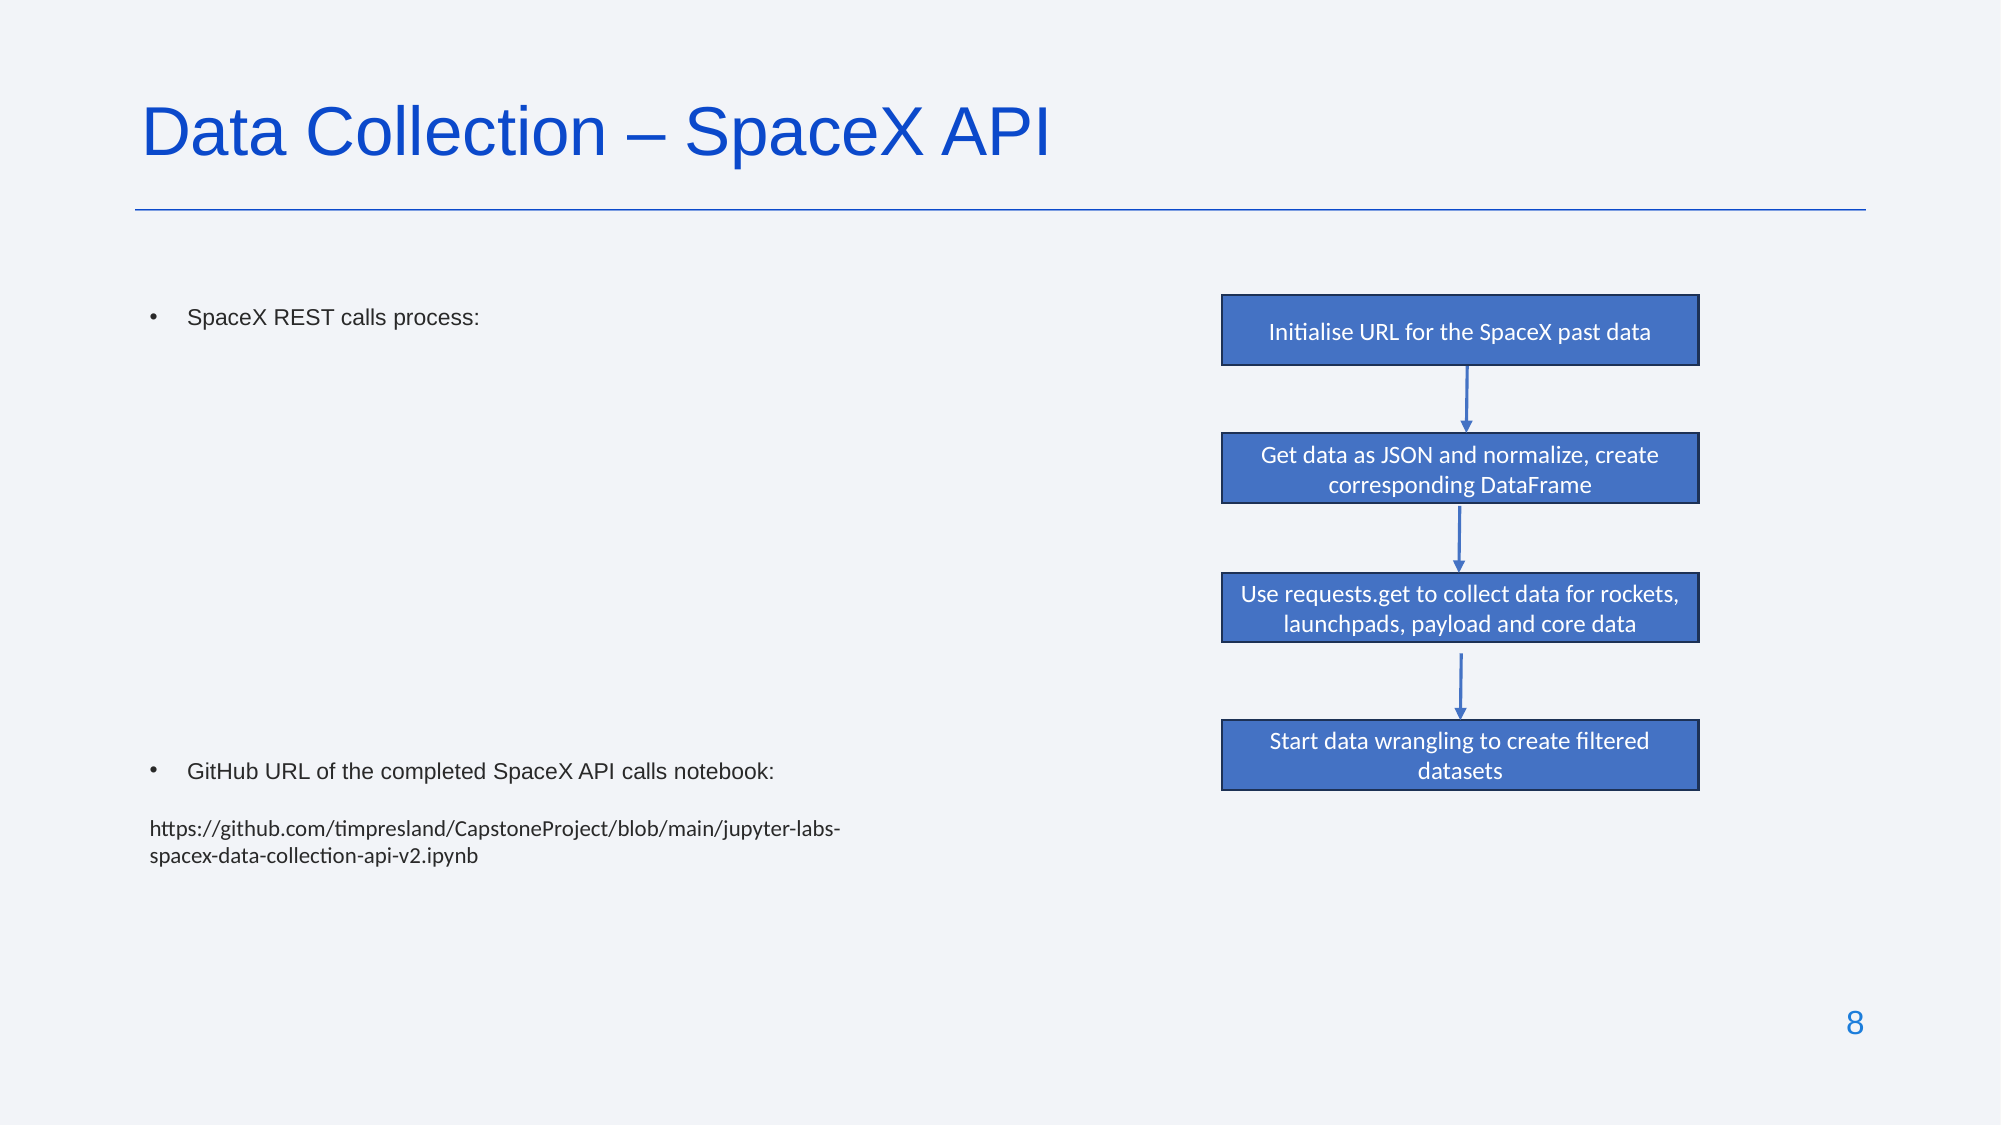

Data Collection – SpaceX API
Initialise URL for the SpaceX past data
SpaceX REST calls process:

GitHub URL of the completed SpaceX API calls notebook:
https://github.com/timpresland/CapstoneProject/blob/main/jupyter-labs-spacex-data-collection-api-v2.ipynb

Get data as JSON and normalize, create corresponding DataFrame
Use requests.get to collect data for rockets, launchpads, payload and core data
Start data wrangling to create filtered datasets
8